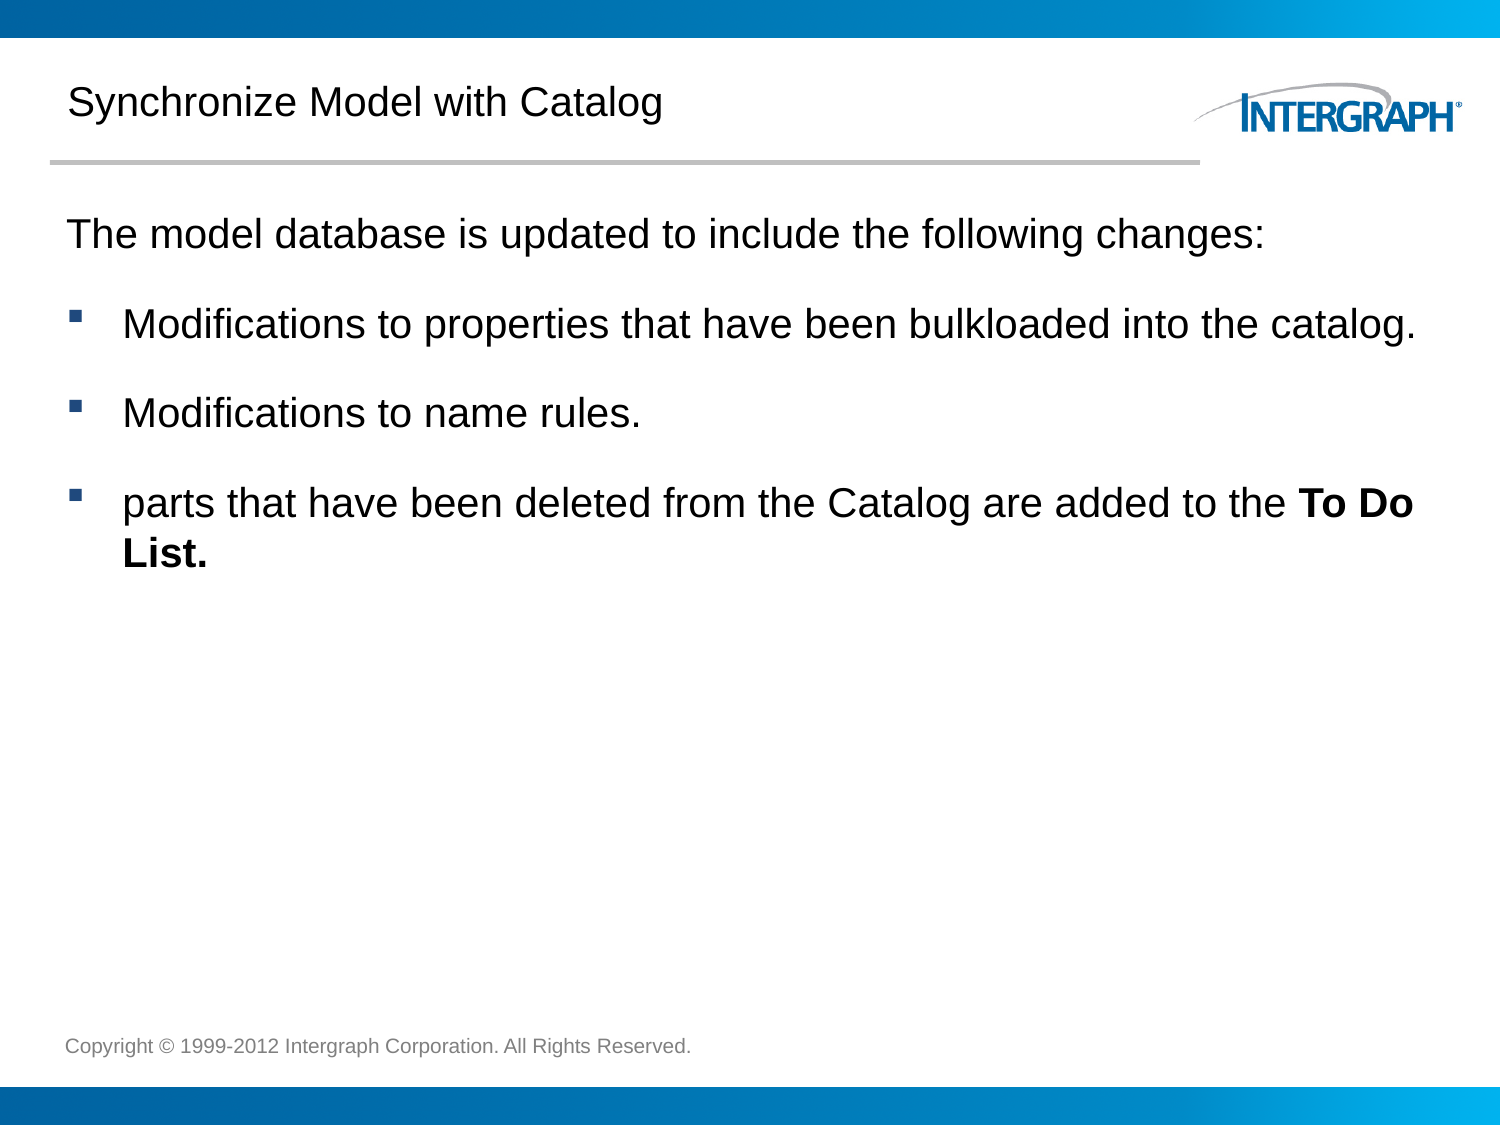

# Synchronize Model with Catalog
The model database is updated to include the following changes:
Modifications to properties that have been bulkloaded into the catalog.
Modifications to name rules.
parts that have been deleted from the Catalog are added to the To Do List.